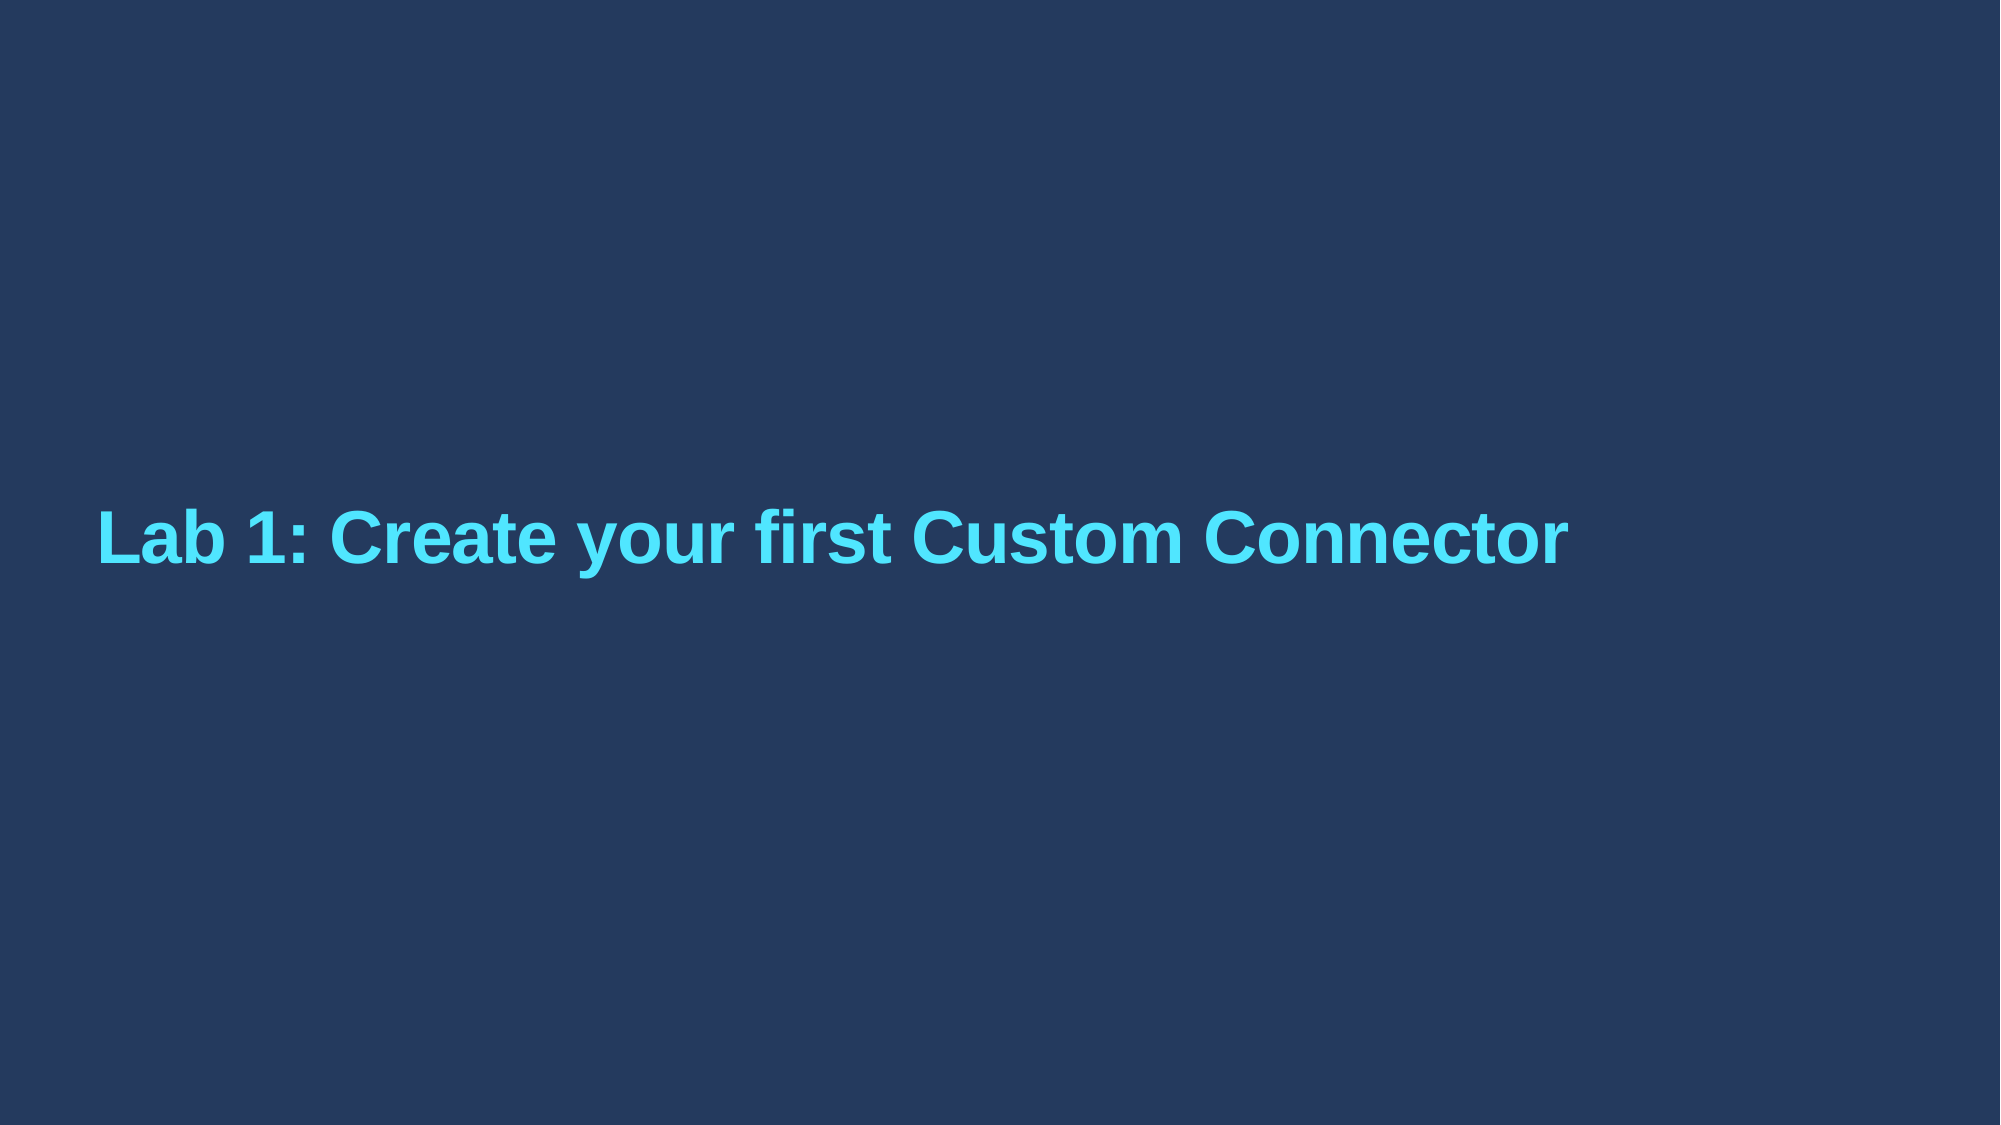

# Lab 1: Create your first Custom Connector